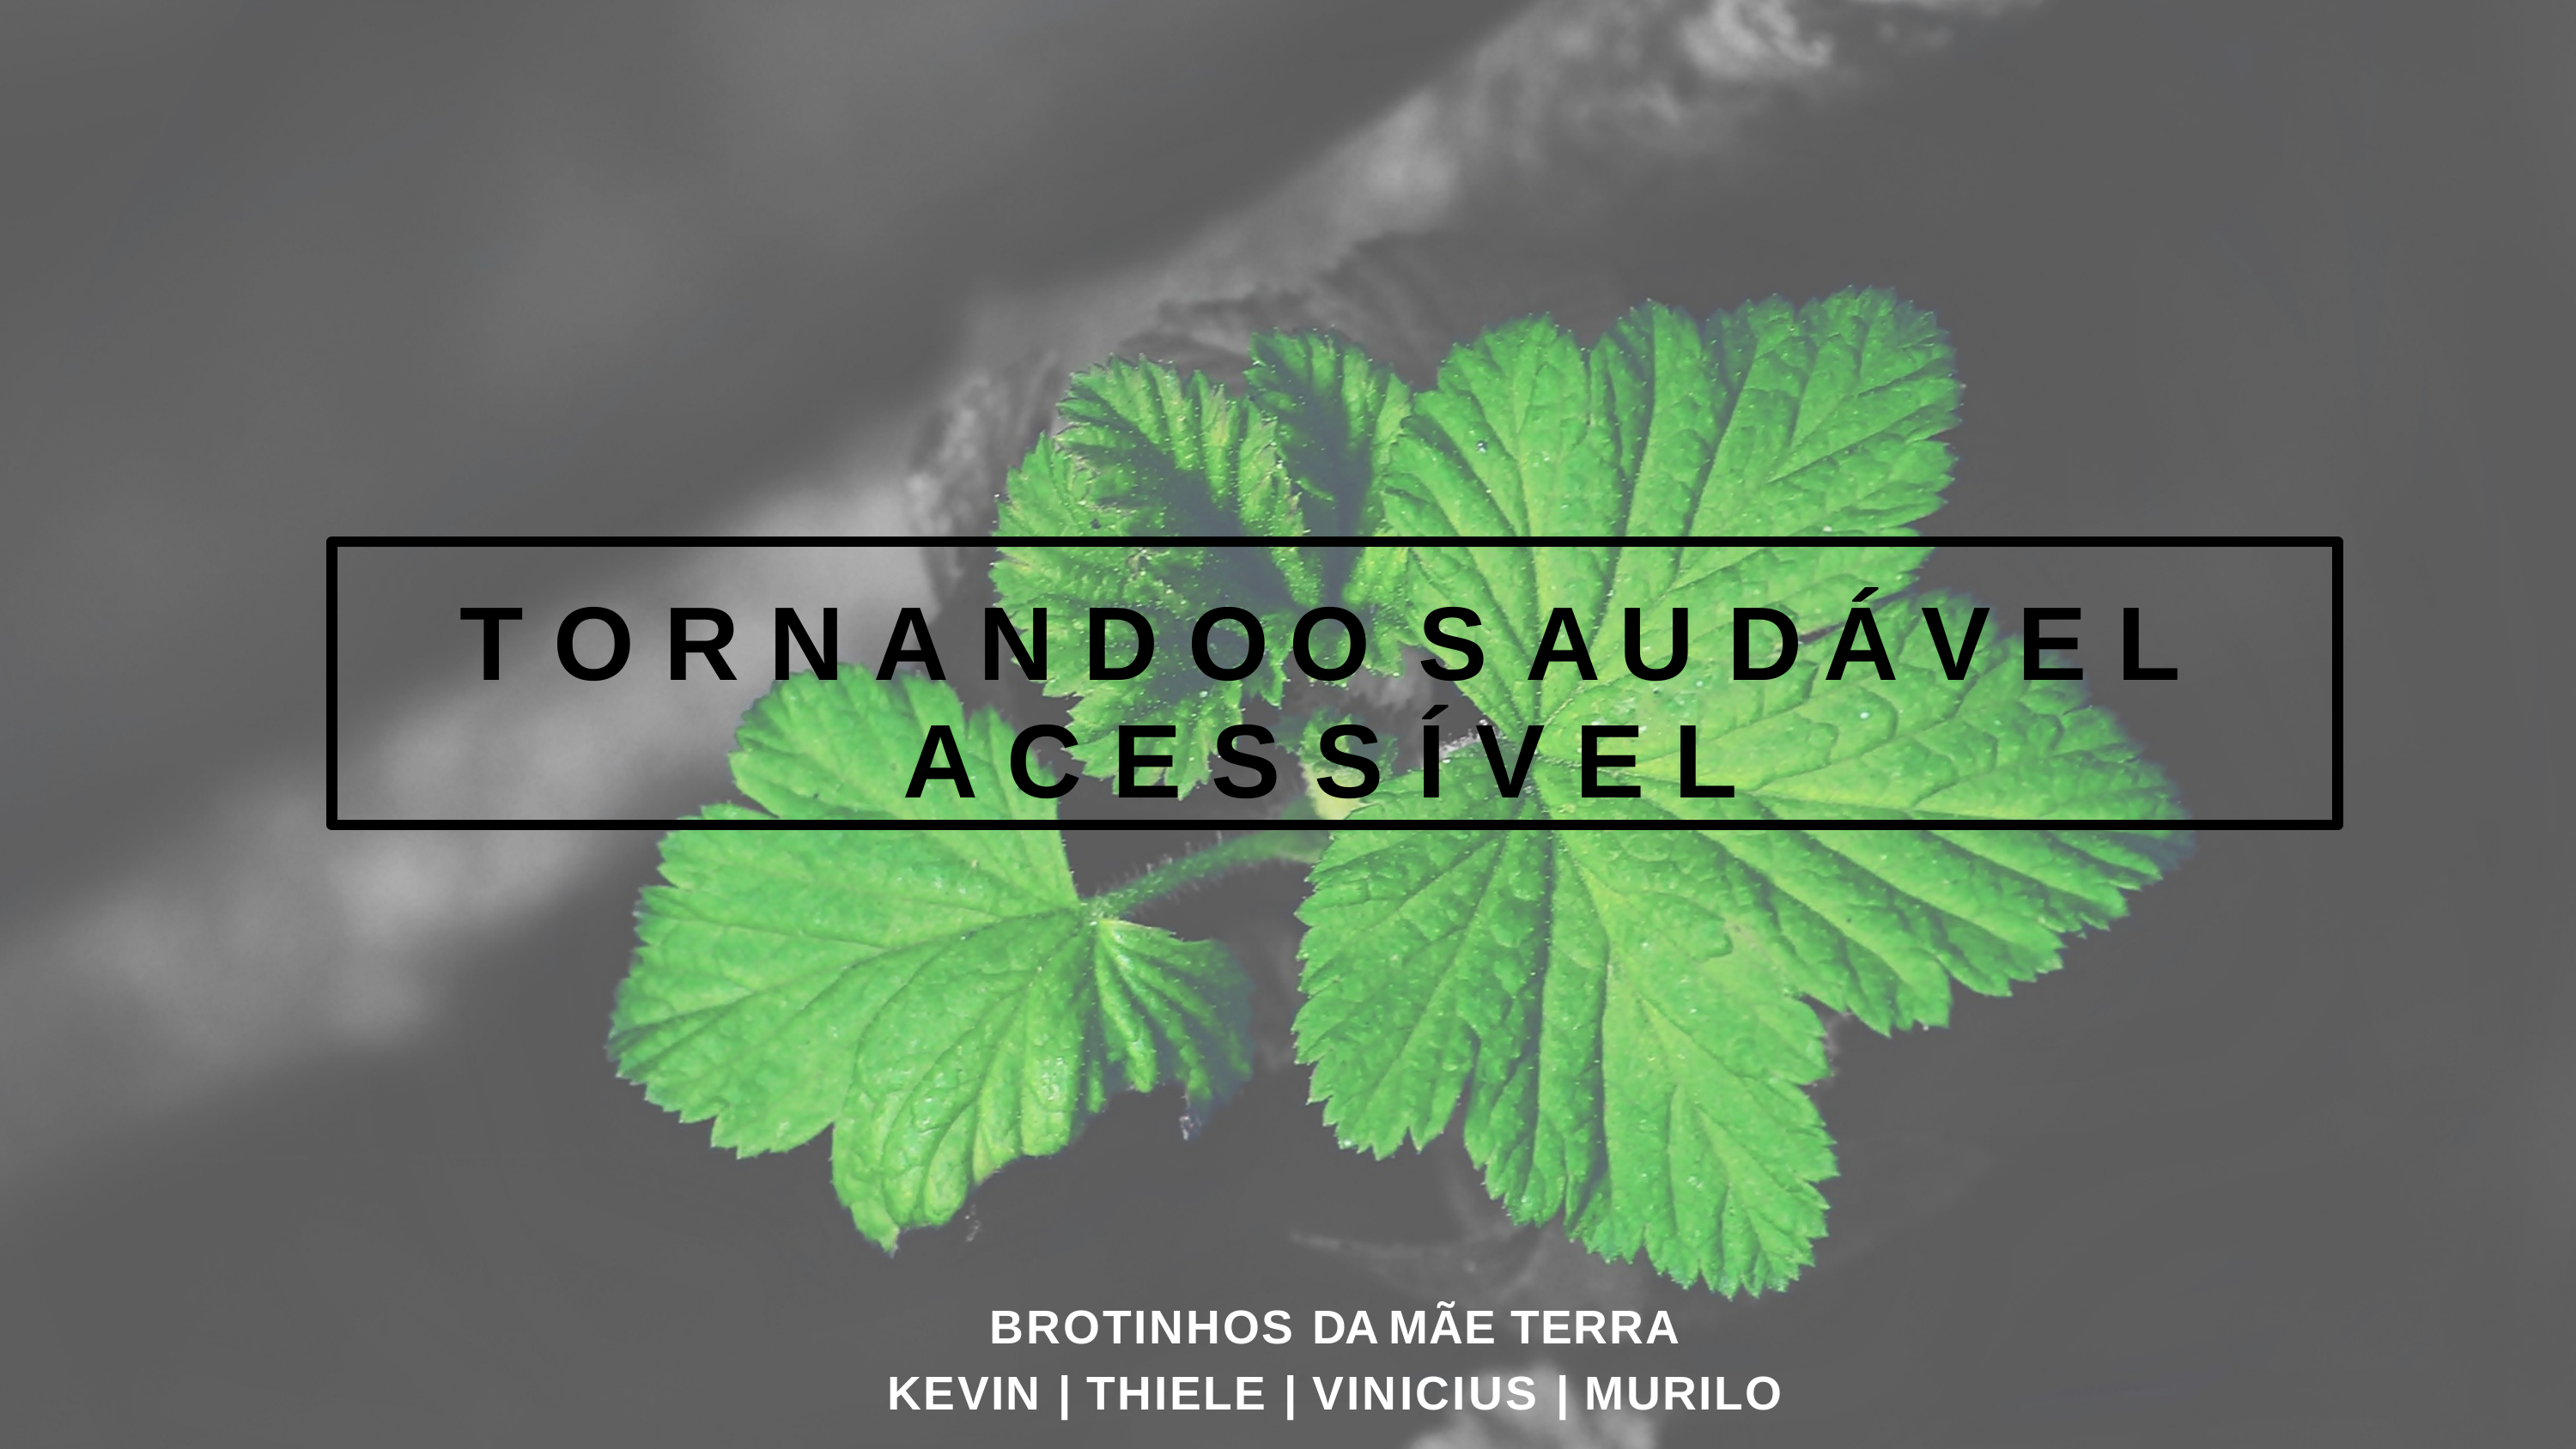

# T O R N A N D O	O	S A U D Á V E L A C E S S Í V E L
BROTINHOS DA MÃE TERRA
KEVIN | THIELE | VINICIUS | MURILO